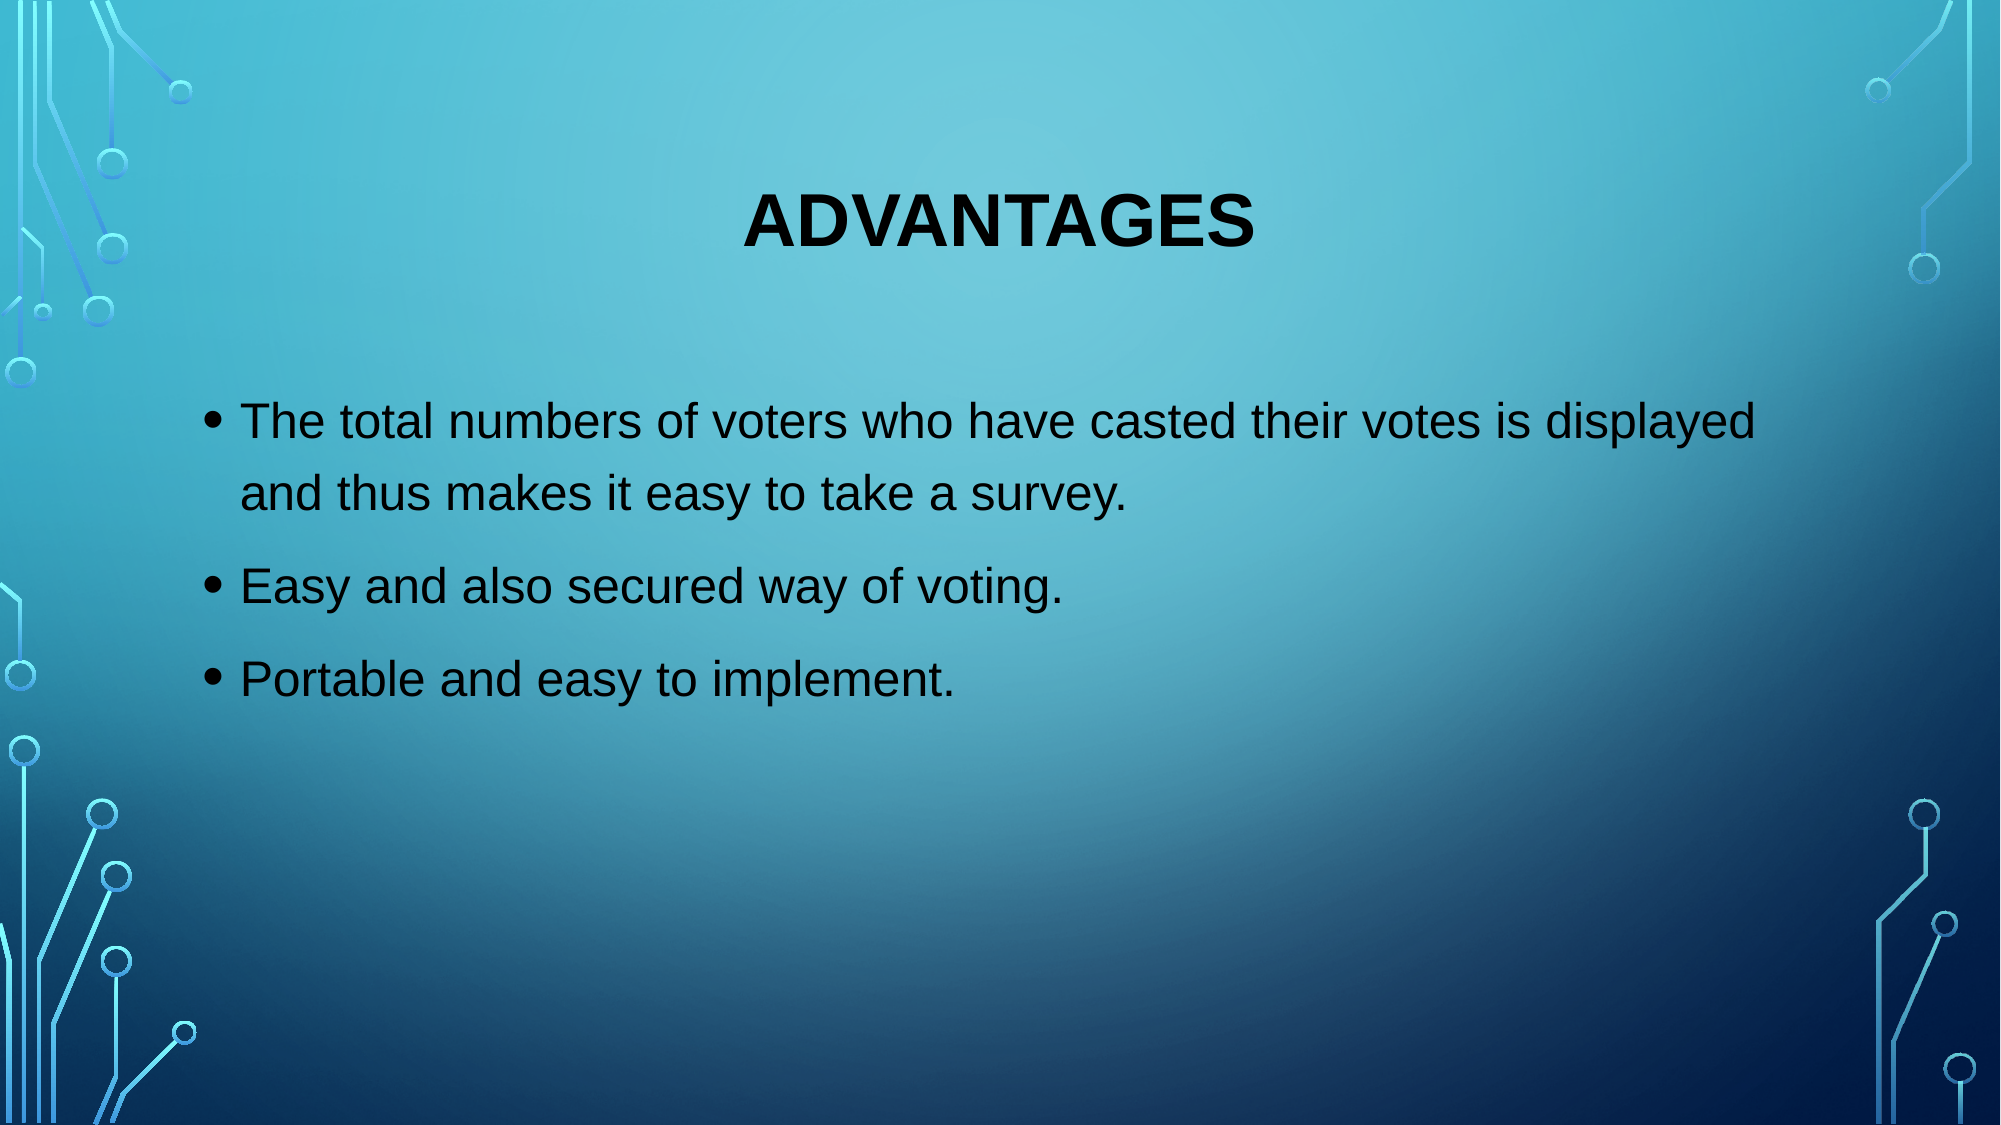

# advantages
The total numbers of voters who have casted their votes is displayed and thus makes it easy to take a survey.
Easy and also secured way of voting.
Portable and easy to implement.